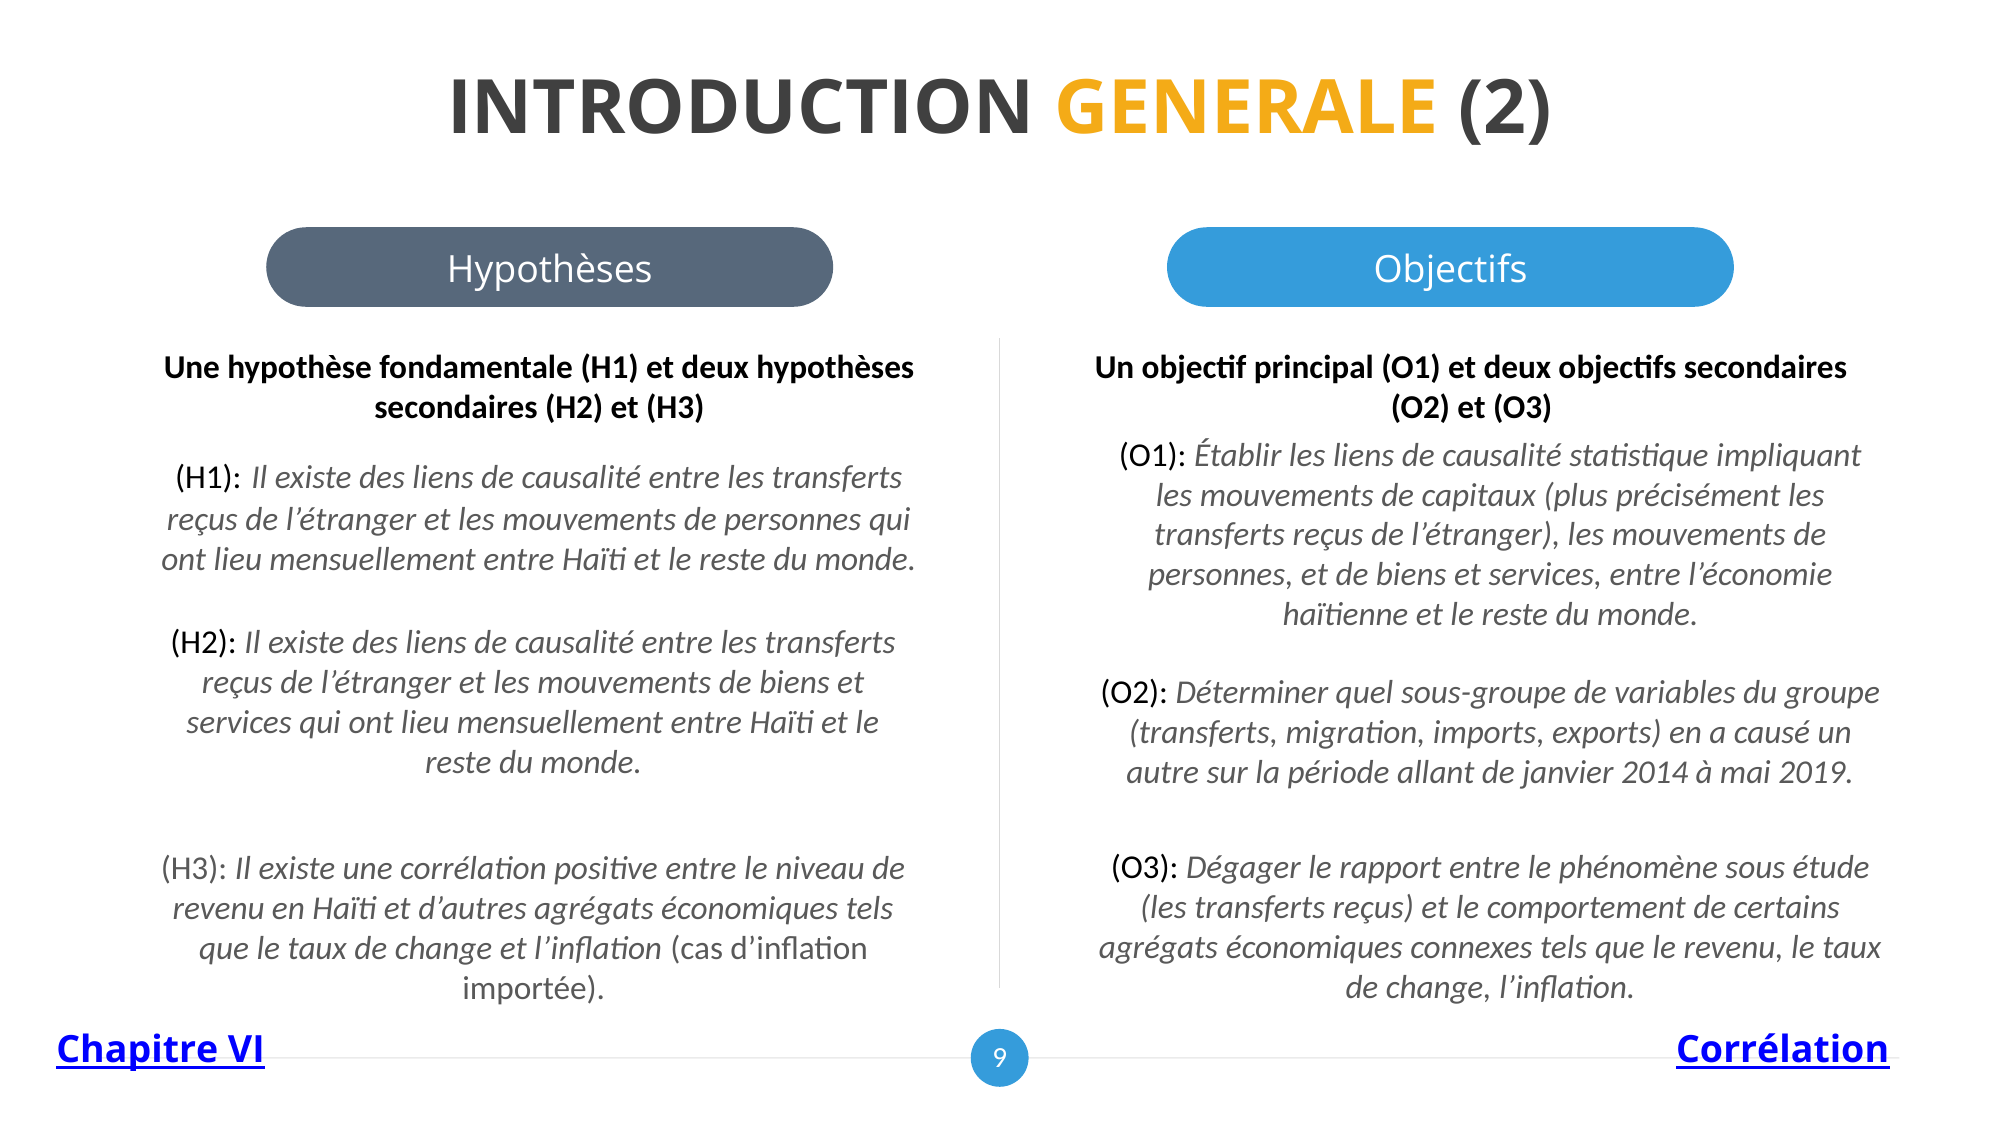

# INTRODUCTION GENERALE (2)
Hypothèses
Objectifs
Un objectif principal (O1) et deux objectifs secondaires (O2) et (O3)
Une hypothèse fondamentale (H1) et deux hypothèses secondaires (H2) et (H3)
(O1): Établir les liens de causalité statistique impliquant les mouvements de capitaux (plus précisément les transferts reçus de l’étranger), les mouvements de personnes, et de biens et services, entre l’économie haïtienne et le reste du monde.
(H1): Il existe des liens de causalité entre les transferts reçus de l’étranger et les mouvements de personnes qui ont lieu mensuellement entre Haïti et le reste du monde.
(H2): Il existe des liens de causalité entre les transferts reçus de l’étranger et les mouvements de biens et services qui ont lieu mensuellement entre Haïti et le reste du monde.
(O2): Déterminer quel sous-groupe de variables du groupe (transferts, migration, imports, exports) en a causé un autre sur la période allant de janvier 2014 à mai 2019.
(O3): Dégager le rapport entre le phénomène sous étude (les transferts reçus) et le comportement de certains agrégats économiques connexes tels que le revenu, le taux de change, l’inflation.
(H3): Il existe une corrélation positive entre le niveau de revenu en Haïti et d’autres agrégats économiques tels que le taux de change et l’inflation (cas d’inflation importée).

Chapitre VI
Corrélation
9